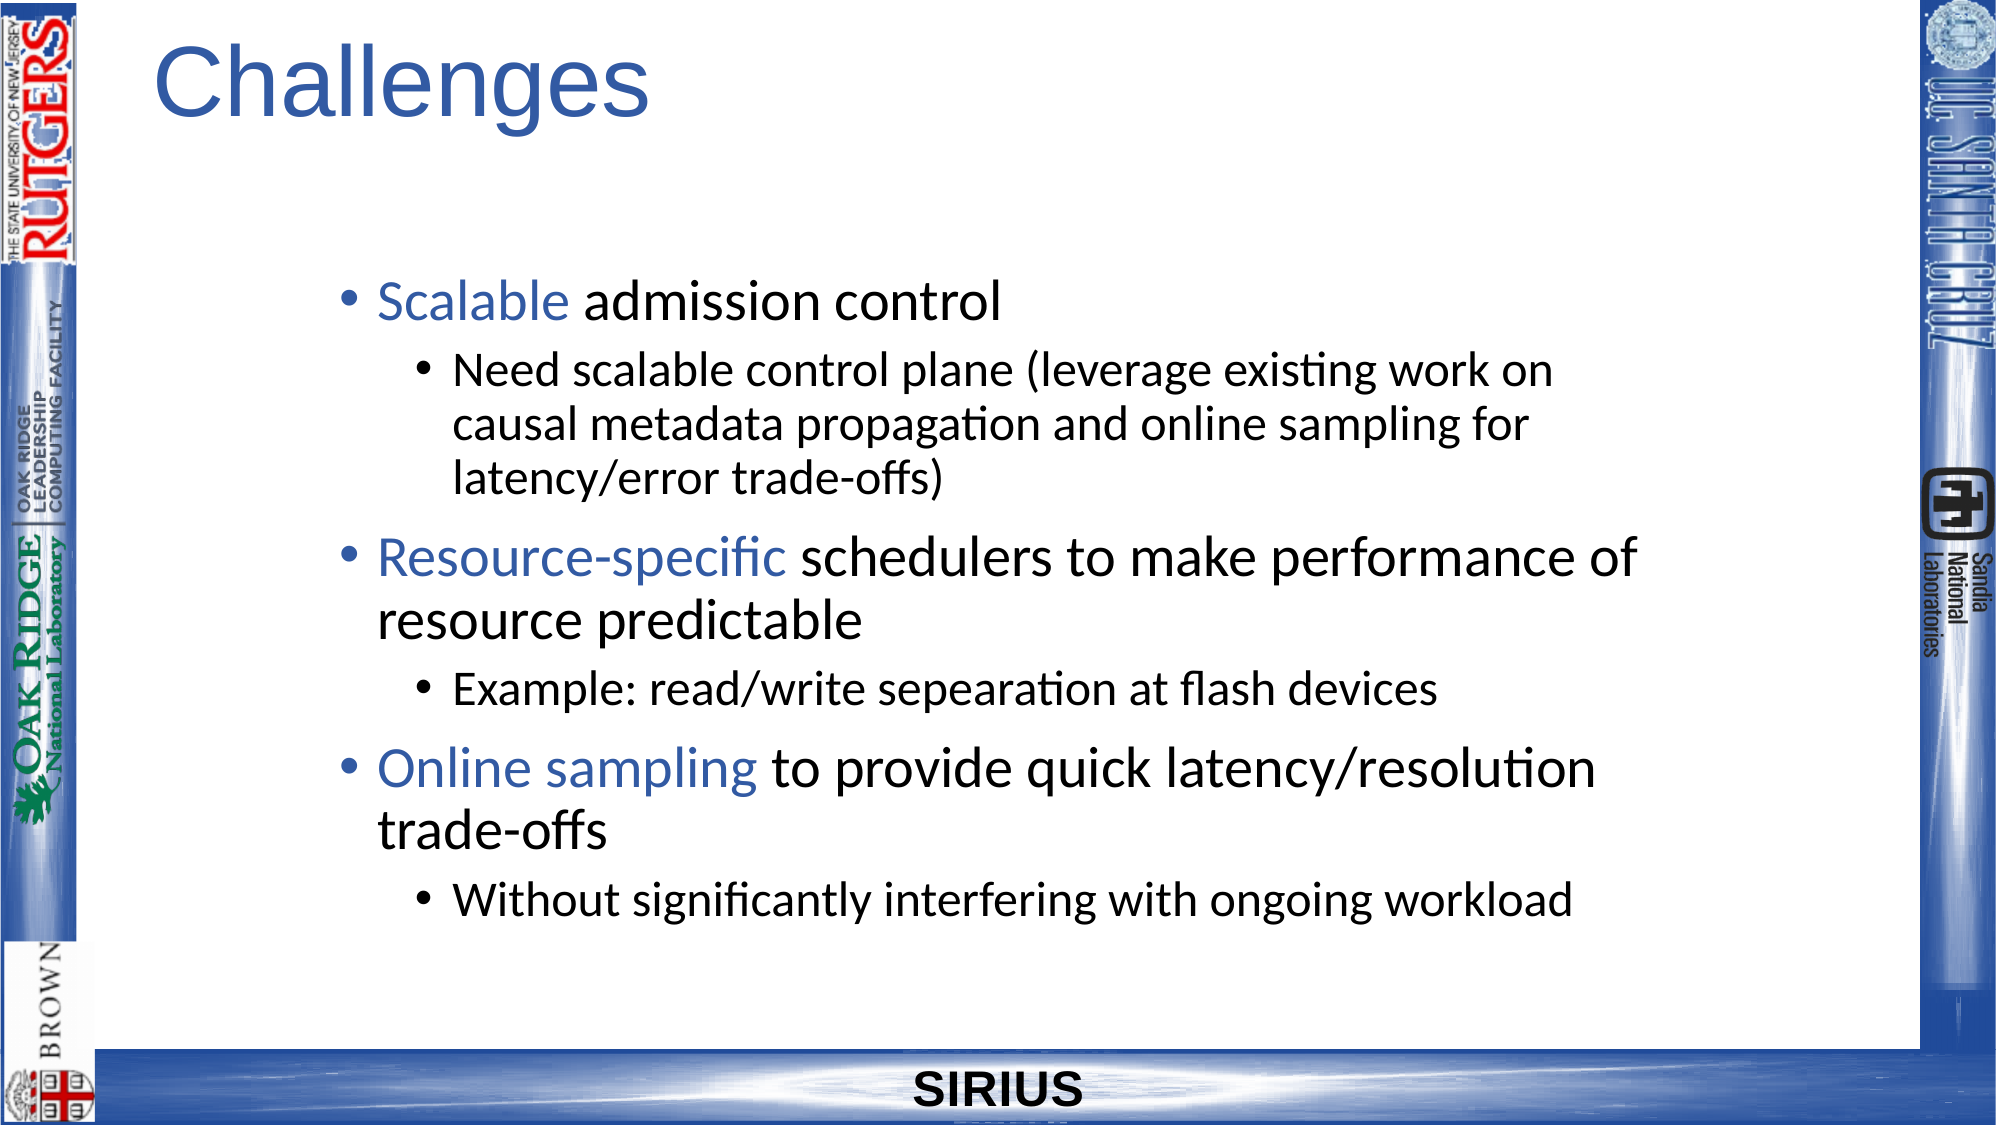

# Challenges
Scalable admission control
Need scalable control plane (leverage existing work on causal metadata propagation and online sampling for latency/error trade-offs)
Resource-specific schedulers to make performance of resource predictable
Example: read/write sepearation at flash devices
Online sampling to provide quick latency/resolution trade-offs
Without significantly interfering with ongoing workload